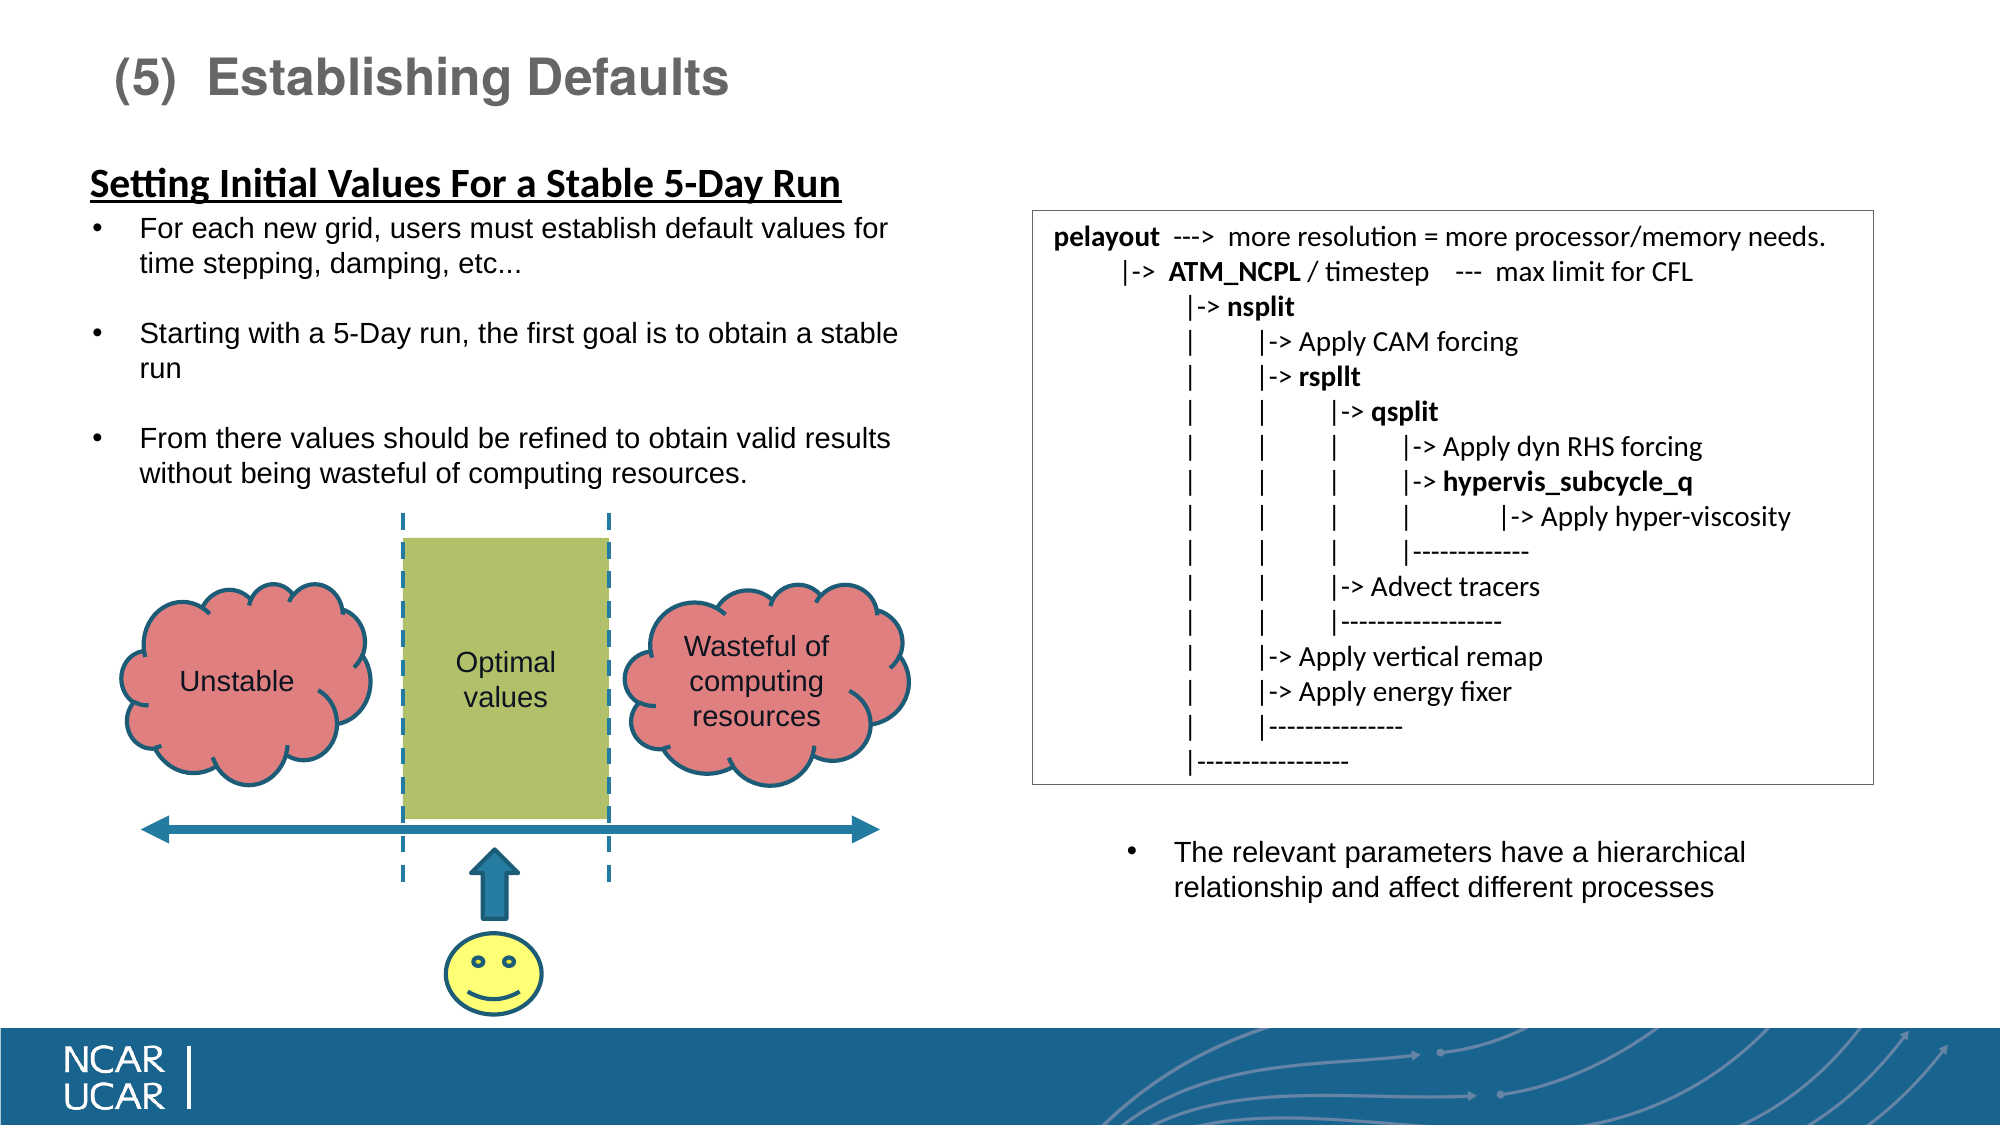

# (5)  Establishing Defaults
Setting Initial Values For a Stable 5-Day Run
For each new grid, users must establish default values for time stepping, damping, etc...

Starting with a 5-Day run, the first goal is to obtain a stable run

From there values should be refined to obtain valid results without being wasteful of computing resources.
 pelayout  --->  more resolution = more processor/memory needs.
           |->  ATM_NCPL / timestep    ---  max limit for CFL
                     |-> nsplit
                     |         |-> Apply CAM forcing
                     |         |-> rspllt
                     |         |         |-> qsplit
                     |         |         |         |-> Apply dyn RHS forcing
                     |         |         |         |-> hypervis_subcycle_q
                     |         |         |         |             |-> Apply hyper-viscosity
                     |         |         |         |-------------
                     |         |         |-> Advect tracers
                     |         |         |------------------
                     |         |-> Apply vertical remap
                     |         |-> Apply energy fixer
                     |         |---------------
                     |-----------------
Optimal values
Unstable
Wasteful of computing resources

The relevant parameters have a hierarchical relationship and affect different processes